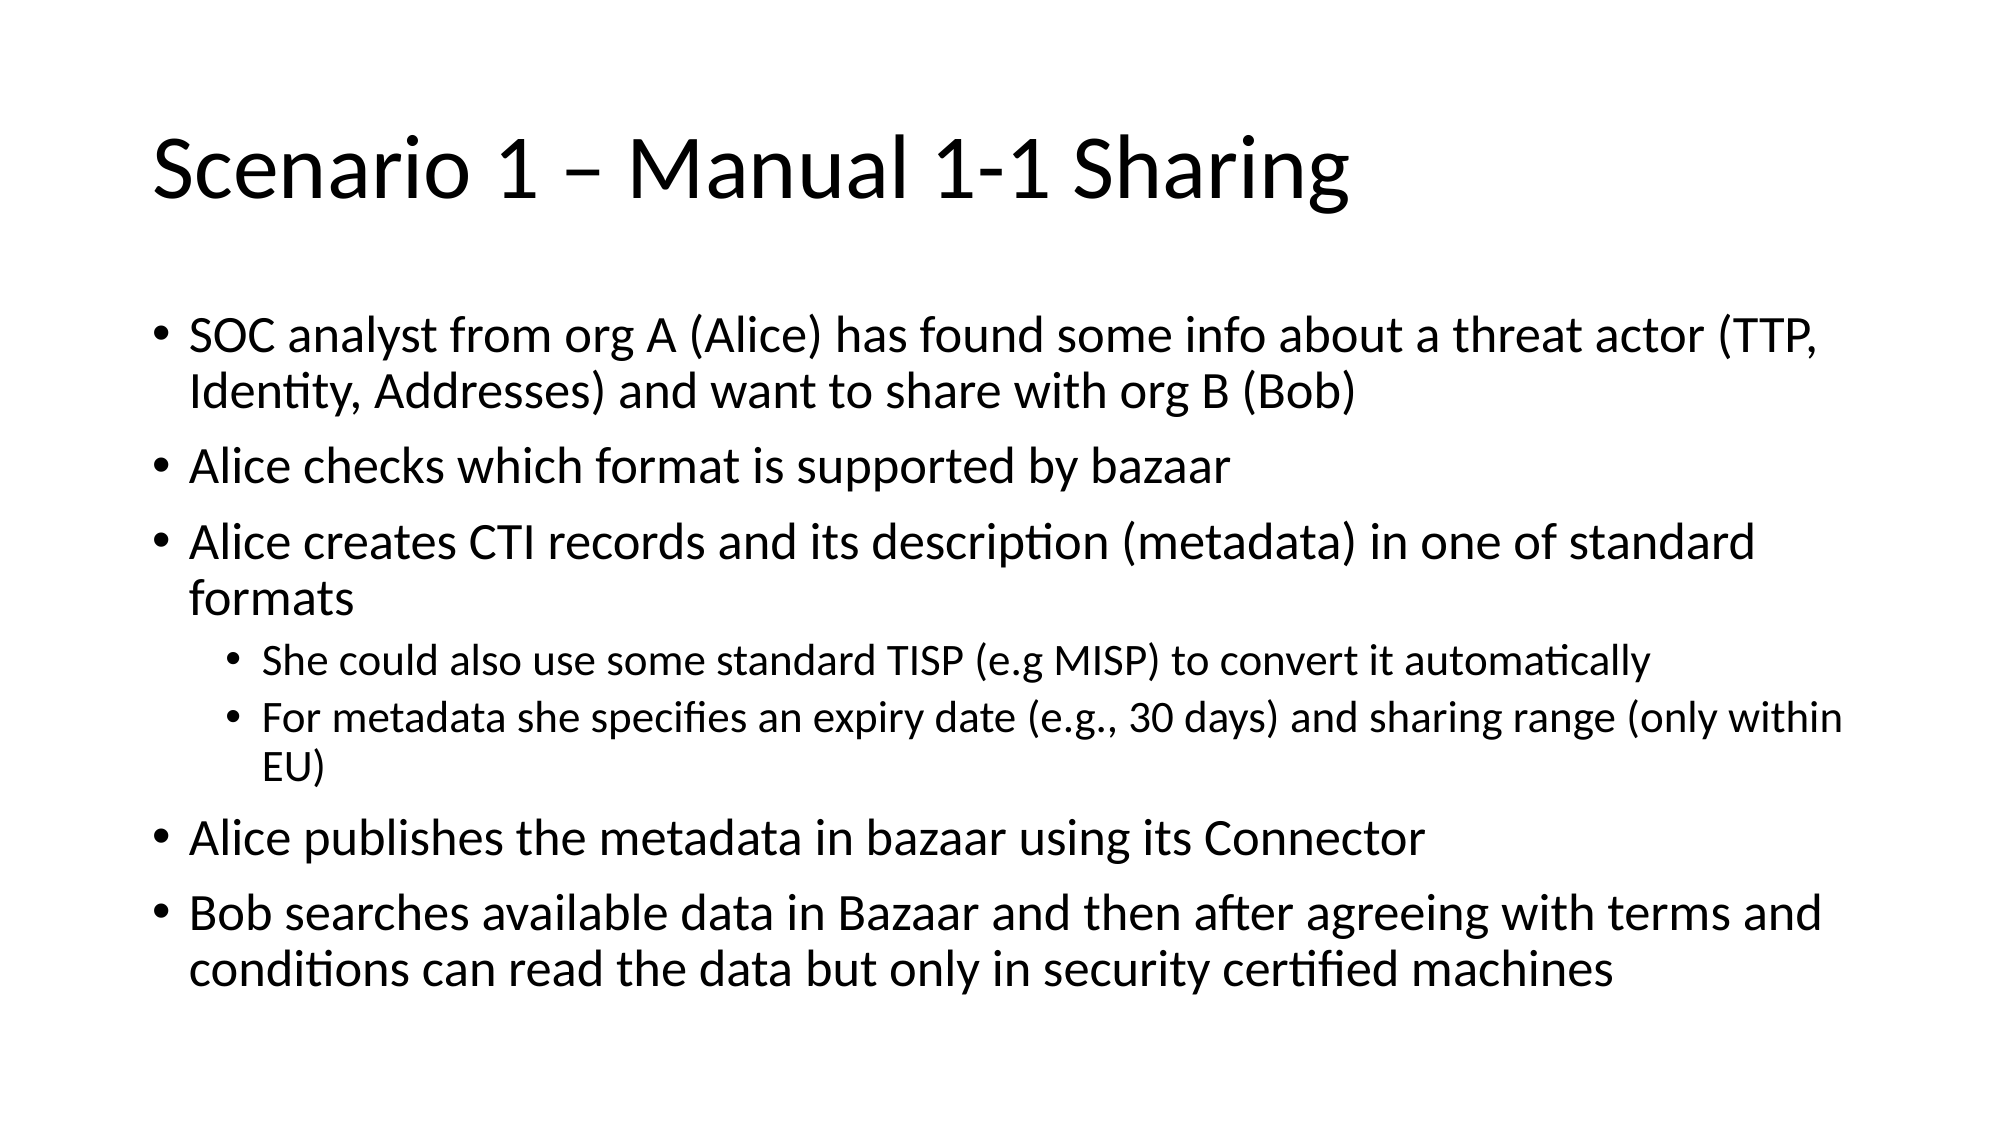

# Scenario 1 – Manual 1-1 Sharing
SOC analyst from org A (Alice) has found some info about a threat actor (TTP, Identity, Addresses) and want to share with org B (Bob)
Alice checks which format is supported by bazaar
Alice creates CTI records and its description (metadata) in one of standard formats
She could also use some standard TISP (e.g MISP) to convert it automatically
For metadata she specifies an expiry date (e.g., 30 days) and sharing range (only within EU)
Alice publishes the metadata in bazaar using its Connector
Bob searches available data in Bazaar and then after agreeing with terms and conditions can read the data but only in security certified machines